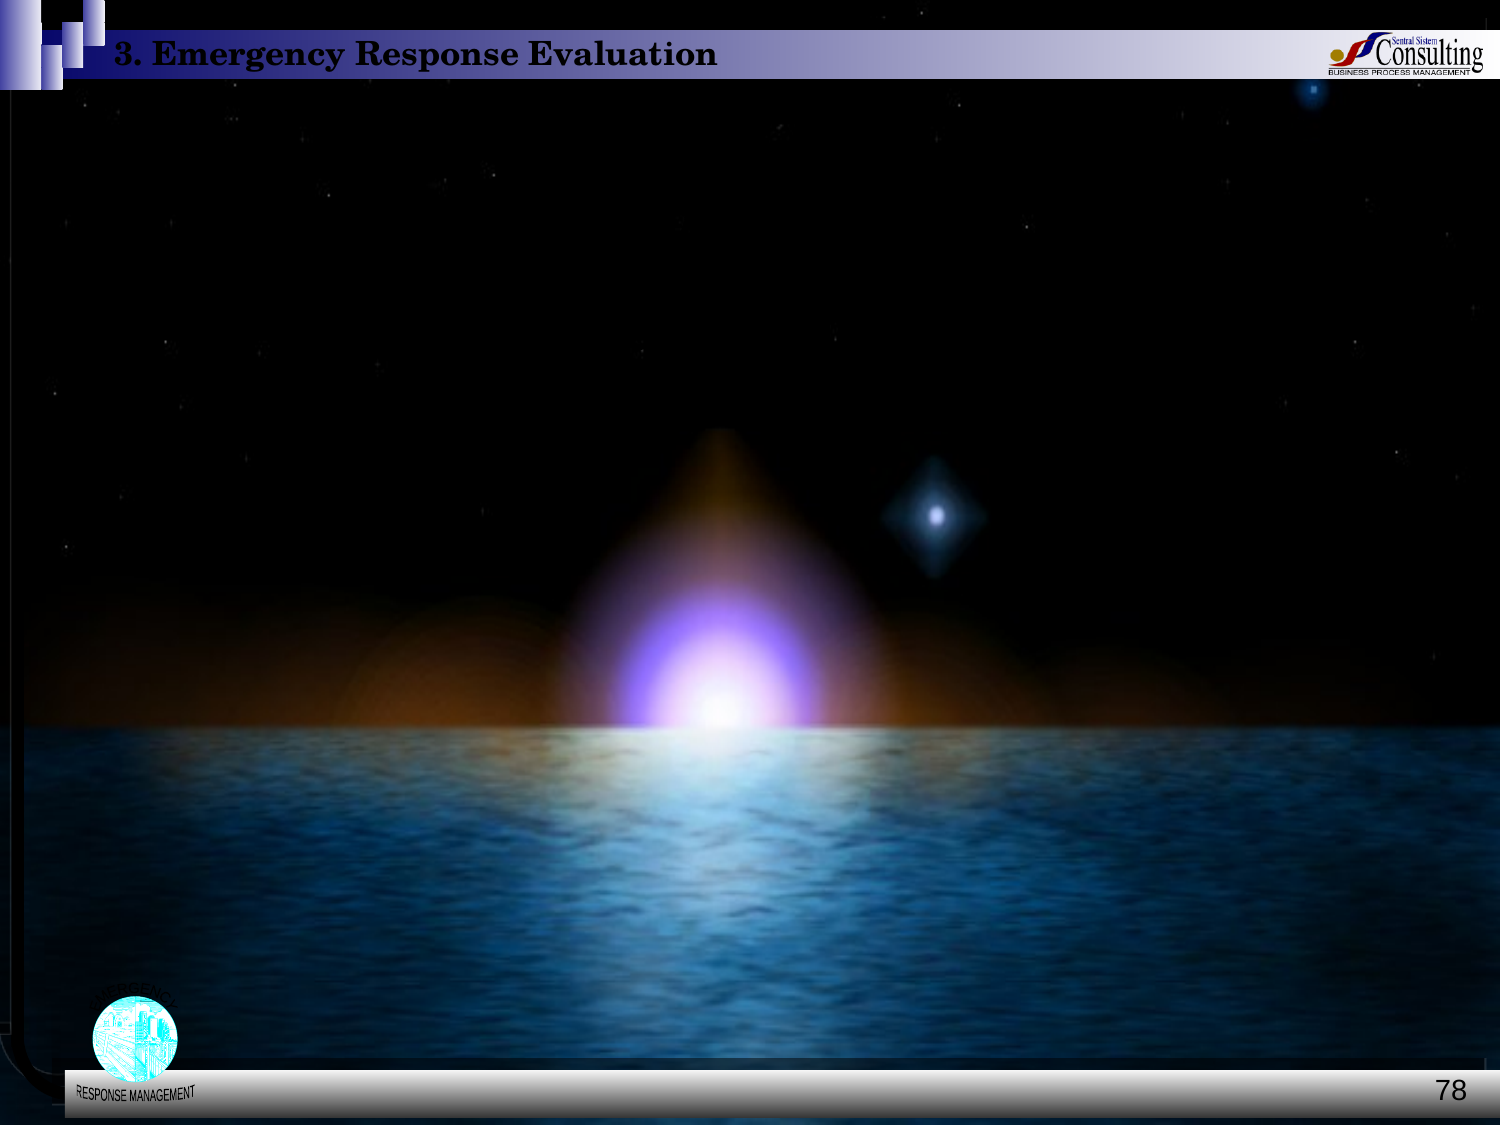

3. Emergency Response Evaluation
Analisa
Kerusakan & Ketidaksesuaian 3.3
78